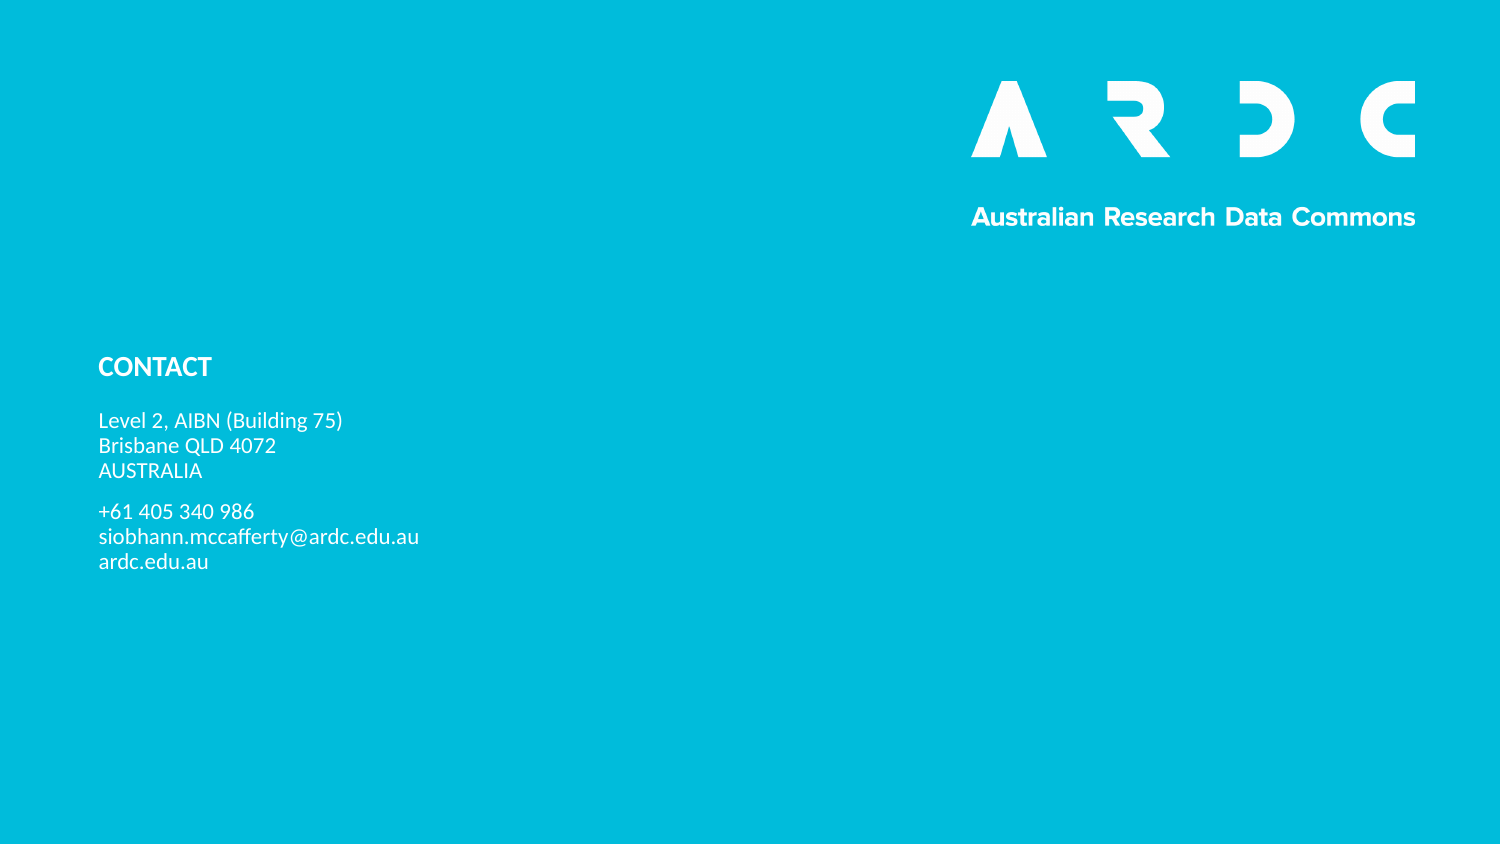

Level 2, AIBN (Building 75)
Brisbane QLD 4072
AUSTRALIA
+61 405 340 986
siobhann.mccafferty@ardc.edu.au
ardc.edu.au